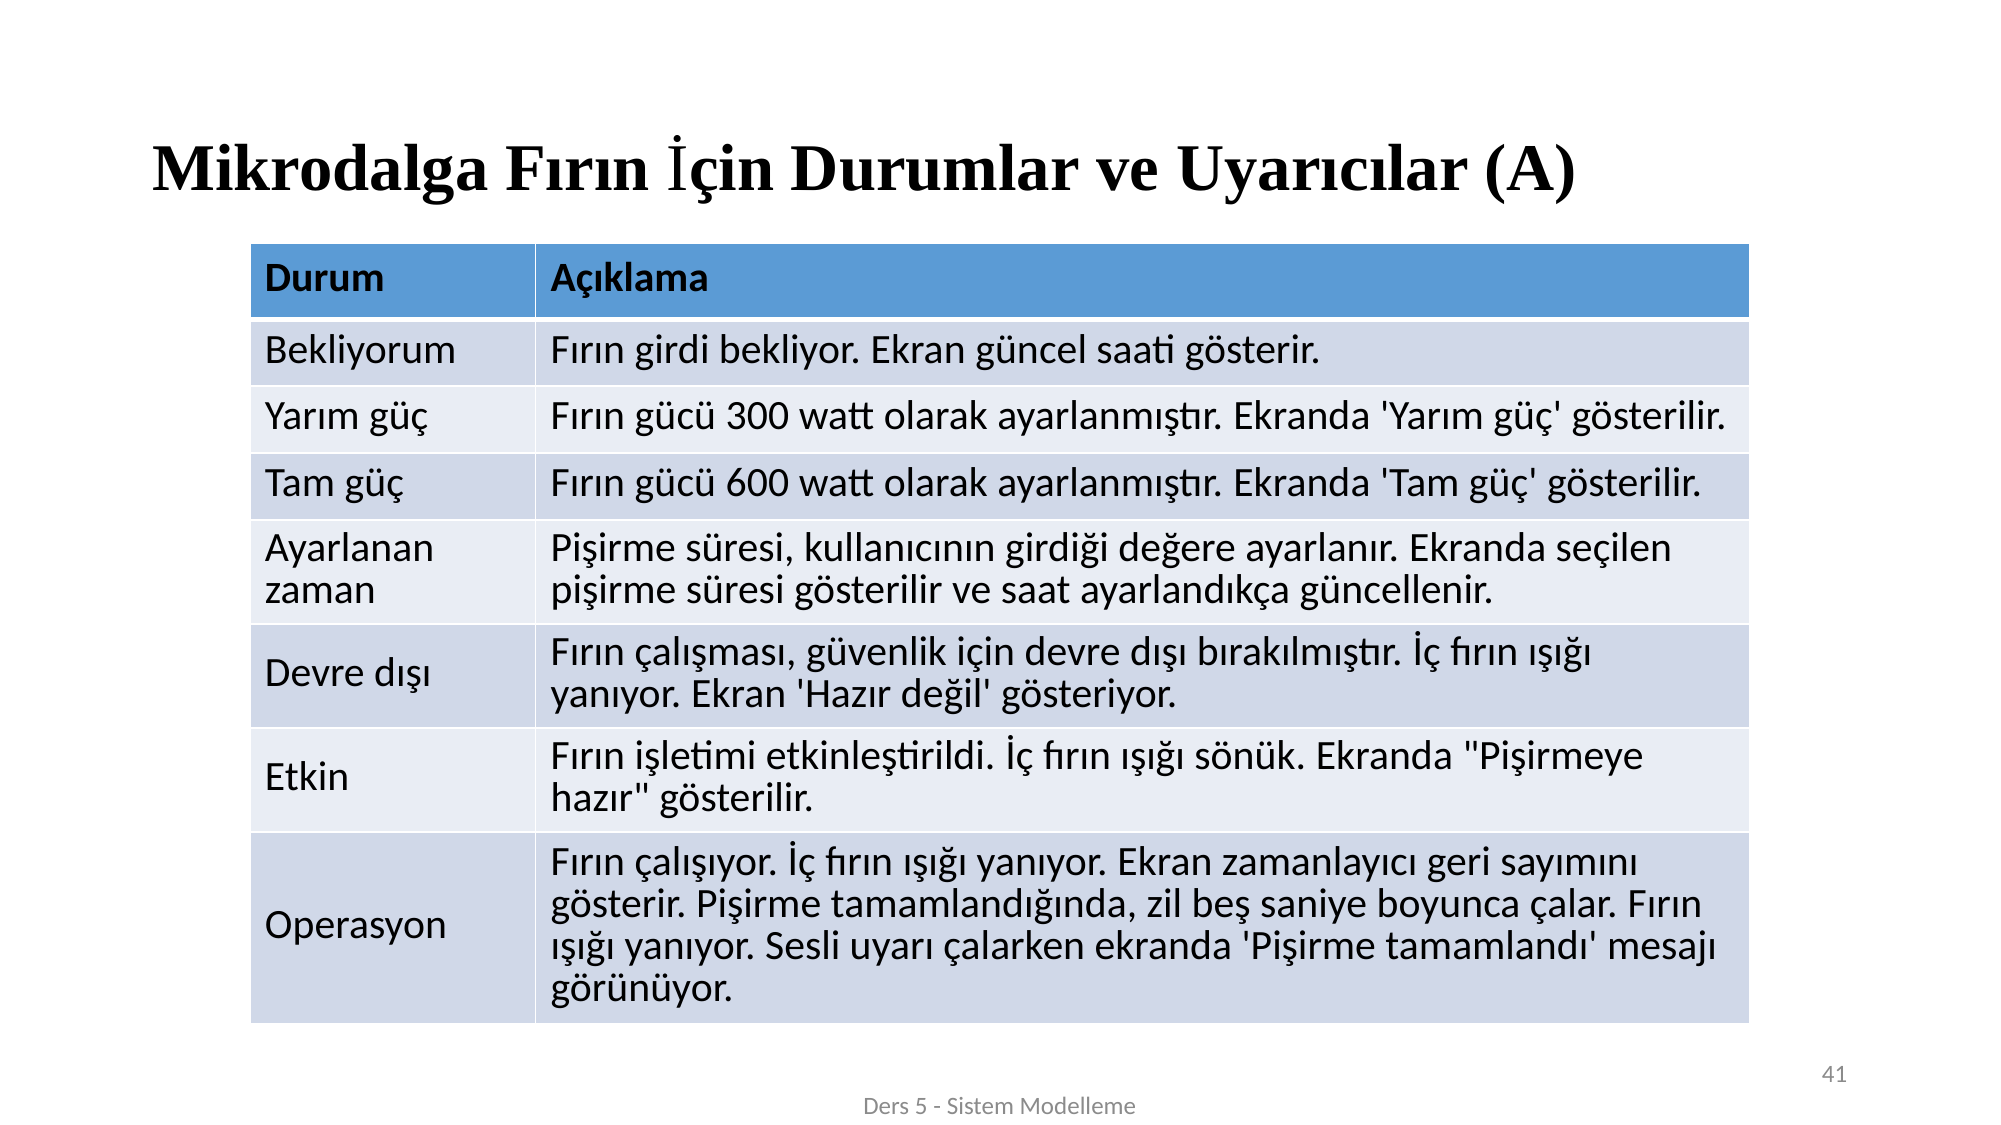

# Mikrodalga Fırın İçin Durumlar ve Uyarıcılar (A)
| Durum | Açıklama |
| --- | --- |
| Bekliyorum | Fırın girdi bekliyor. Ekran güncel saati gösterir. |
| Yarım güç | Fırın gücü 300 watt olarak ayarlanmıştır. Ekranda 'Yarım güç' gösterilir. |
| Tam güç | Fırın gücü 600 watt olarak ayarlanmıştır. Ekranda 'Tam güç' gösterilir. |
| Ayarlanan zaman | Pişirme süresi, kullanıcının girdiği değere ayarlanır. Ekranda seçilen pişirme süresi gösterilir ve saat ayarlandıkça güncellenir. |
| Devre dışı | Fırın çalışması, güvenlik için devre dışı bırakılmıştır. İç fırın ışığı yanıyor. Ekran 'Hazır değil' gösteriyor. |
| Etkin | Fırın işletimi etkinleştirildi. İç fırın ışığı sönük. Ekranda "Pişirmeye hazır" gösterilir. |
| Operasyon | Fırın çalışıyor. İç fırın ışığı yanıyor. Ekran zamanlayıcı geri sayımını gösterir. Pişirme tamamlandığında, zil beş saniye boyunca çalar. Fırın ışığı yanıyor. Sesli uyarı çalarken ekranda 'Pişirme tamamlandı' mesajı görünüyor. |
41
Ders 5 - Sistem Modelleme